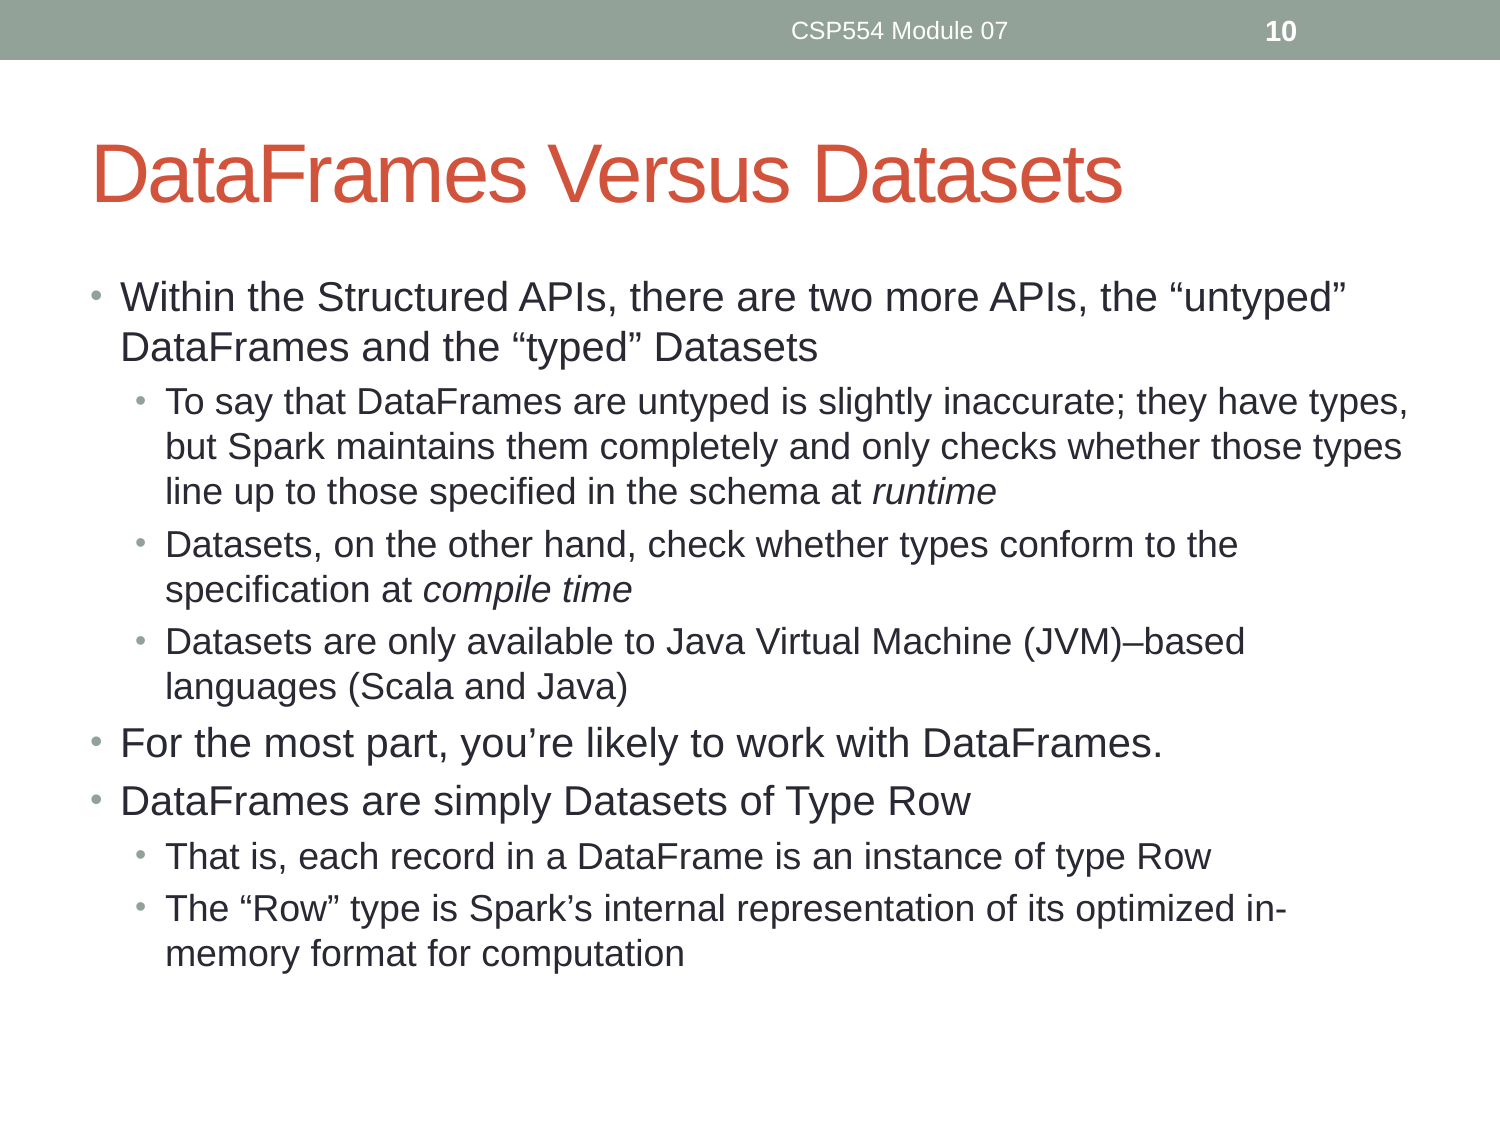

CSP554 Module 07
10
# DataFrames Versus Datasets
Within the Structured APIs, there are two more APIs, the “untyped” DataFrames and the “typed” Datasets
To say that DataFrames are untyped is slightly inaccurate; they have types, but Spark maintains them completely and only checks whether those types line up to those specified in the schema at runtime
Datasets, on the other hand, check whether types conform to the specification at compile time
Datasets are only available to Java Virtual Machine (JVM)–based languages (Scala and Java)
For the most part, you’re likely to work with DataFrames.
DataFrames are simply Datasets of Type Row
That is, each record in a DataFrame is an instance of type Row
The “Row” type is Spark’s internal representation of its optimized in-memory format for computation